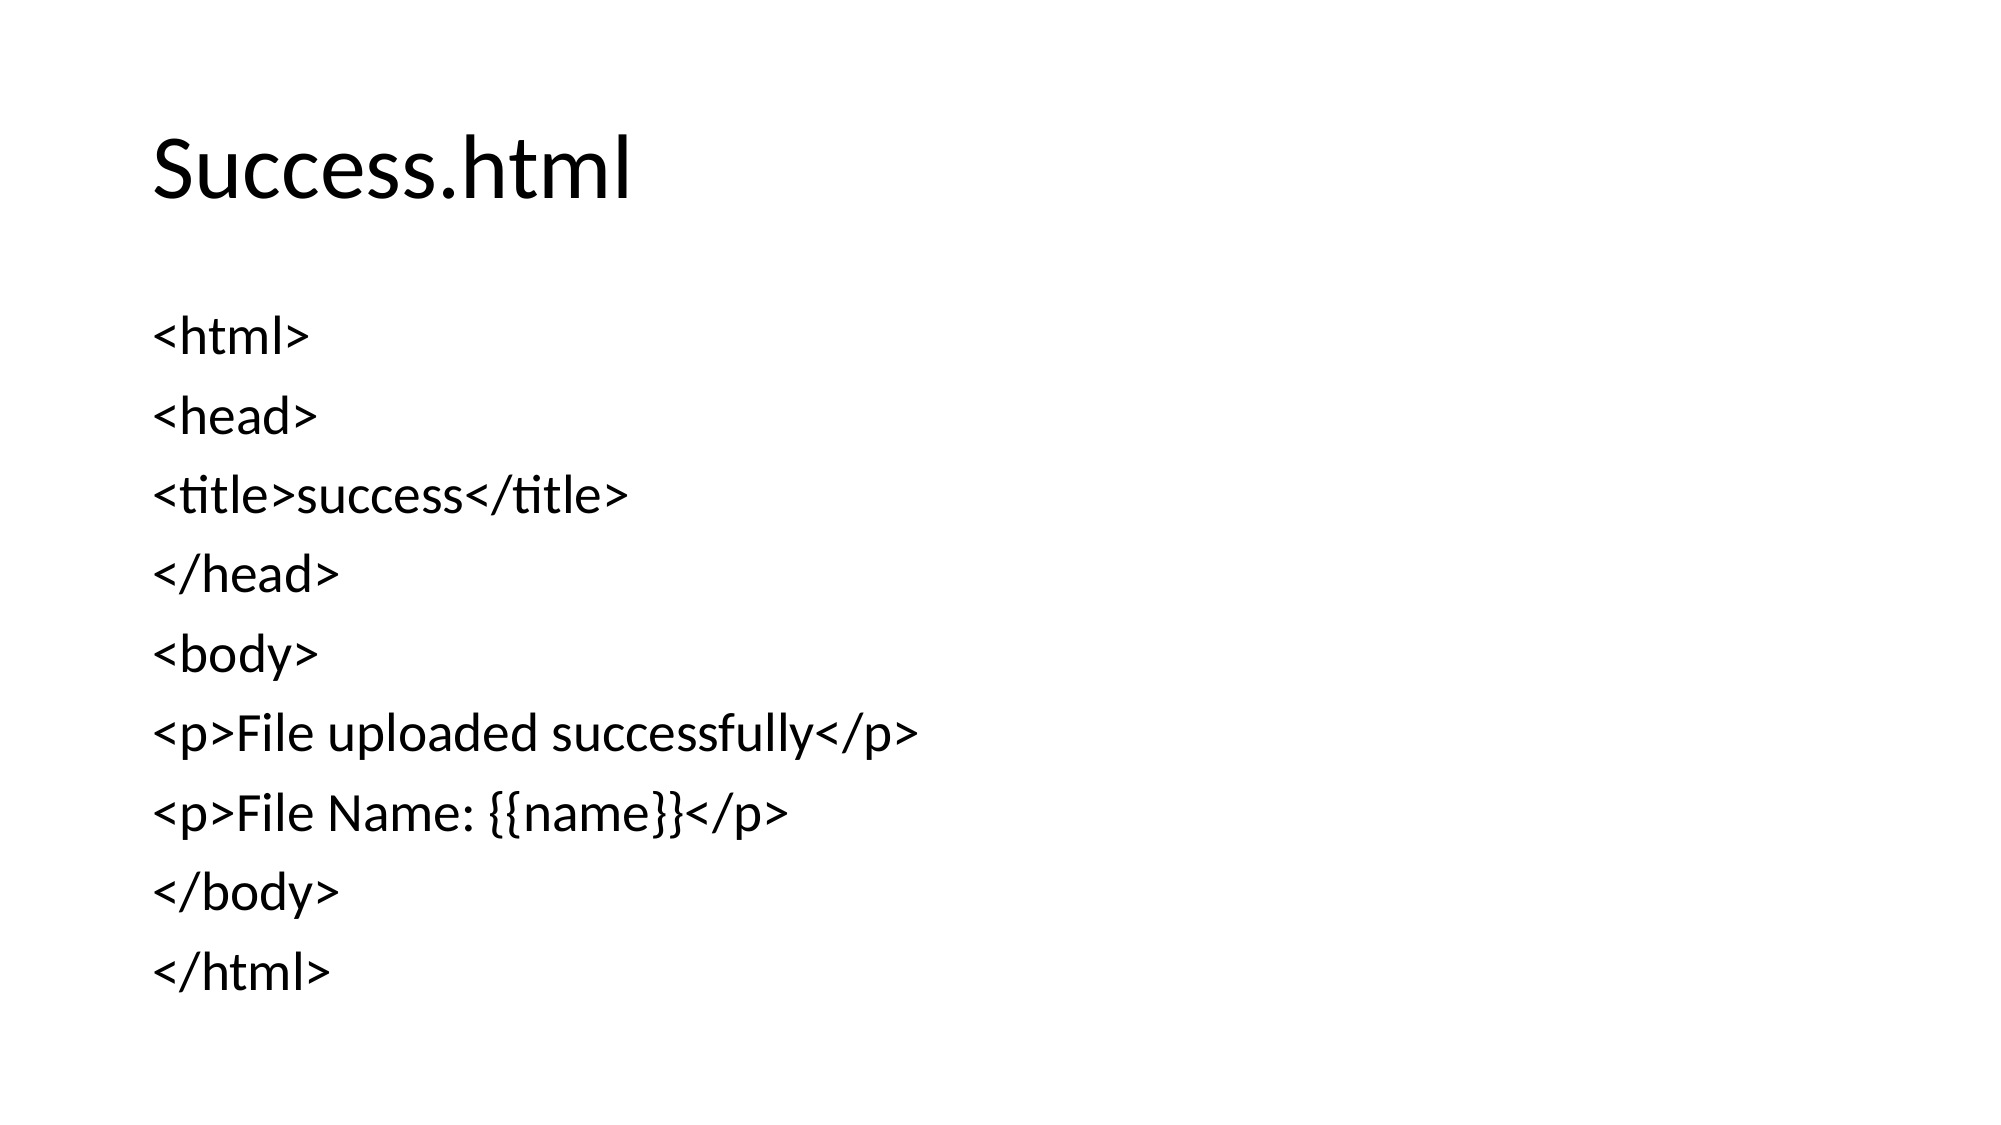

# Success.html
<html>
<head>
<title>success</title>
</head>
<body>
<p>File uploaded successfully</p>
<p>File Name: {{name}}</p>
</body>
</html>